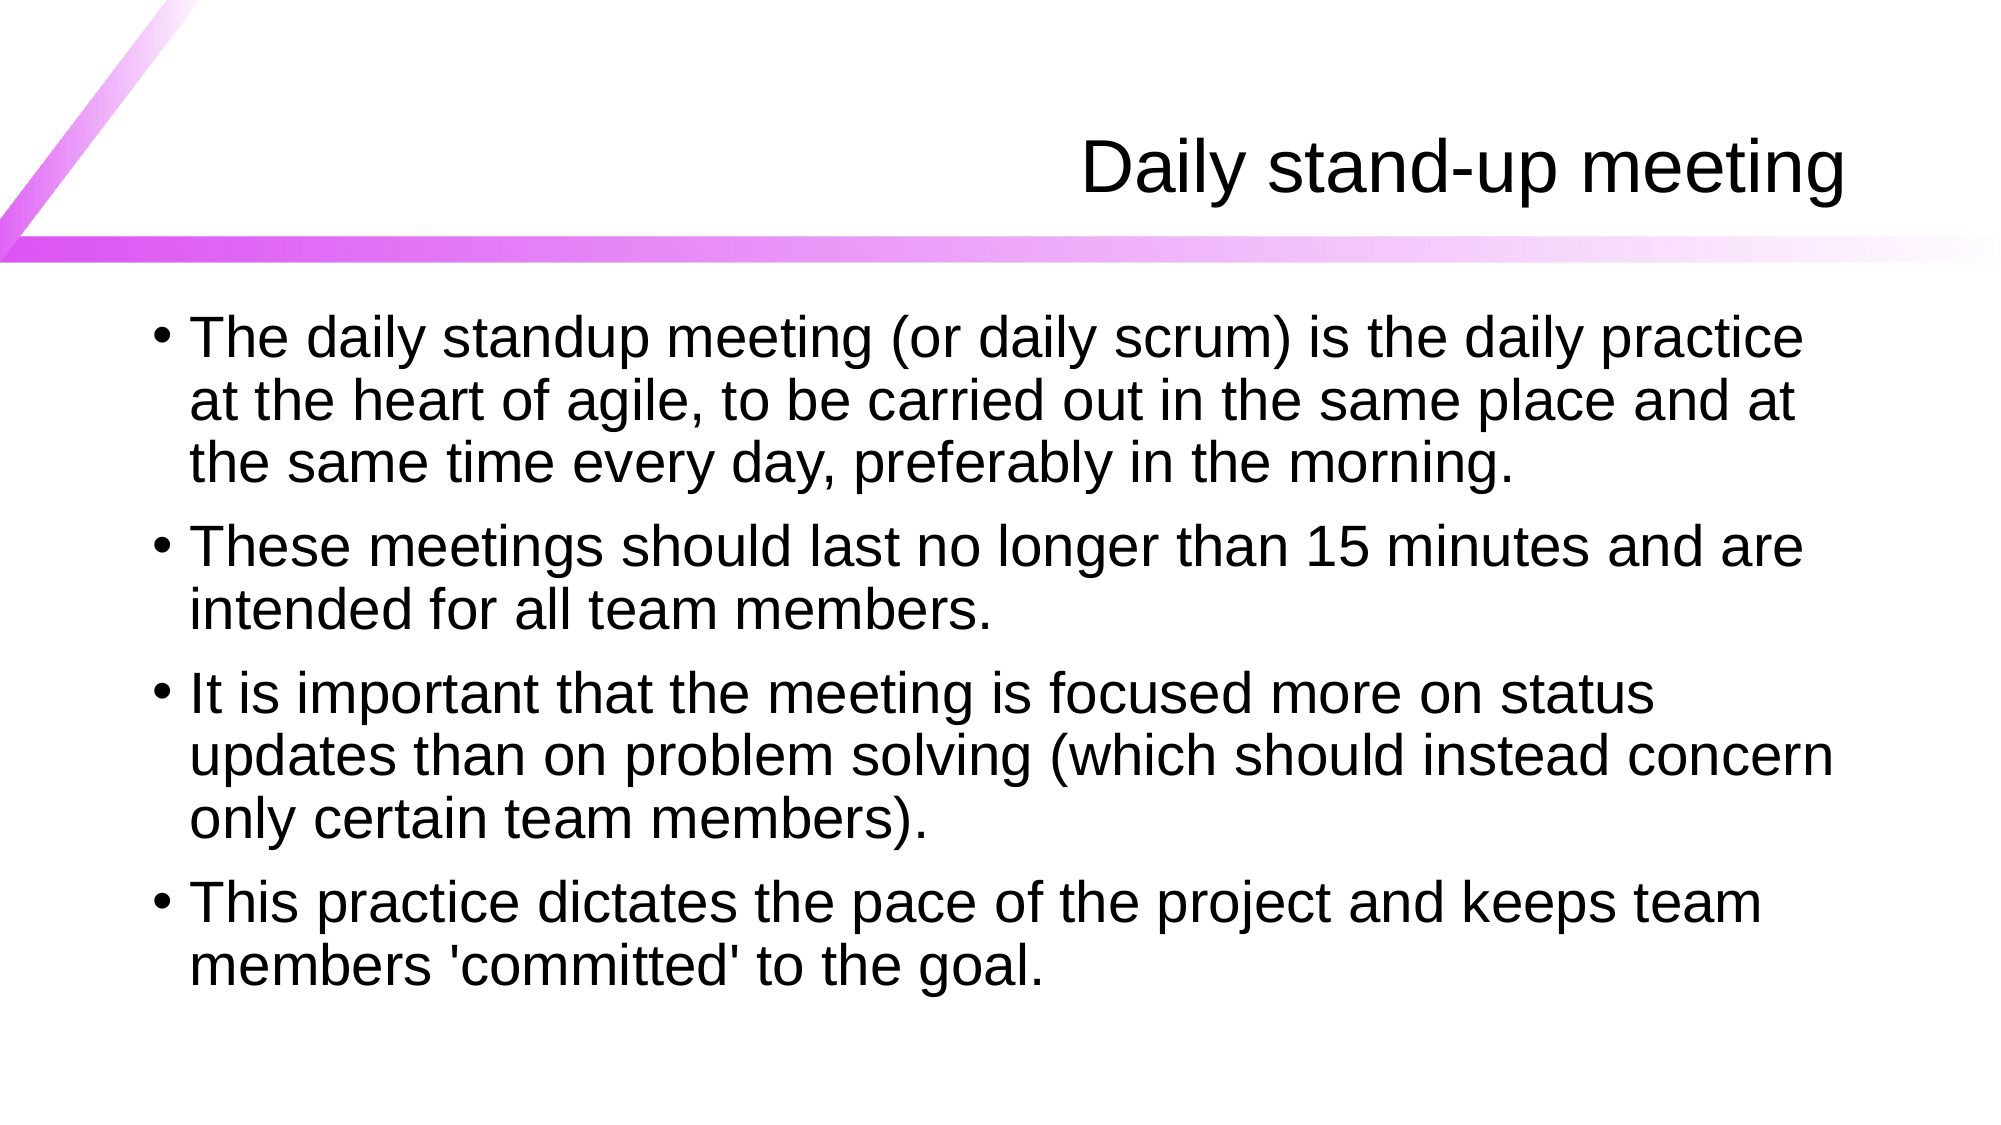

# Daily stand-up meeting
The daily standup meeting (or daily scrum) is the daily practice at the heart of agile, to be carried out in the same place and at the same time every day, preferably in the morning.
These meetings should last no longer than 15 minutes and are intended for all team members.
It is important that the meeting is focused more on status updates than on problem solving (which should instead concern only certain team members).
This practice dictates the pace of the project and keeps team members 'committed' to the goal.